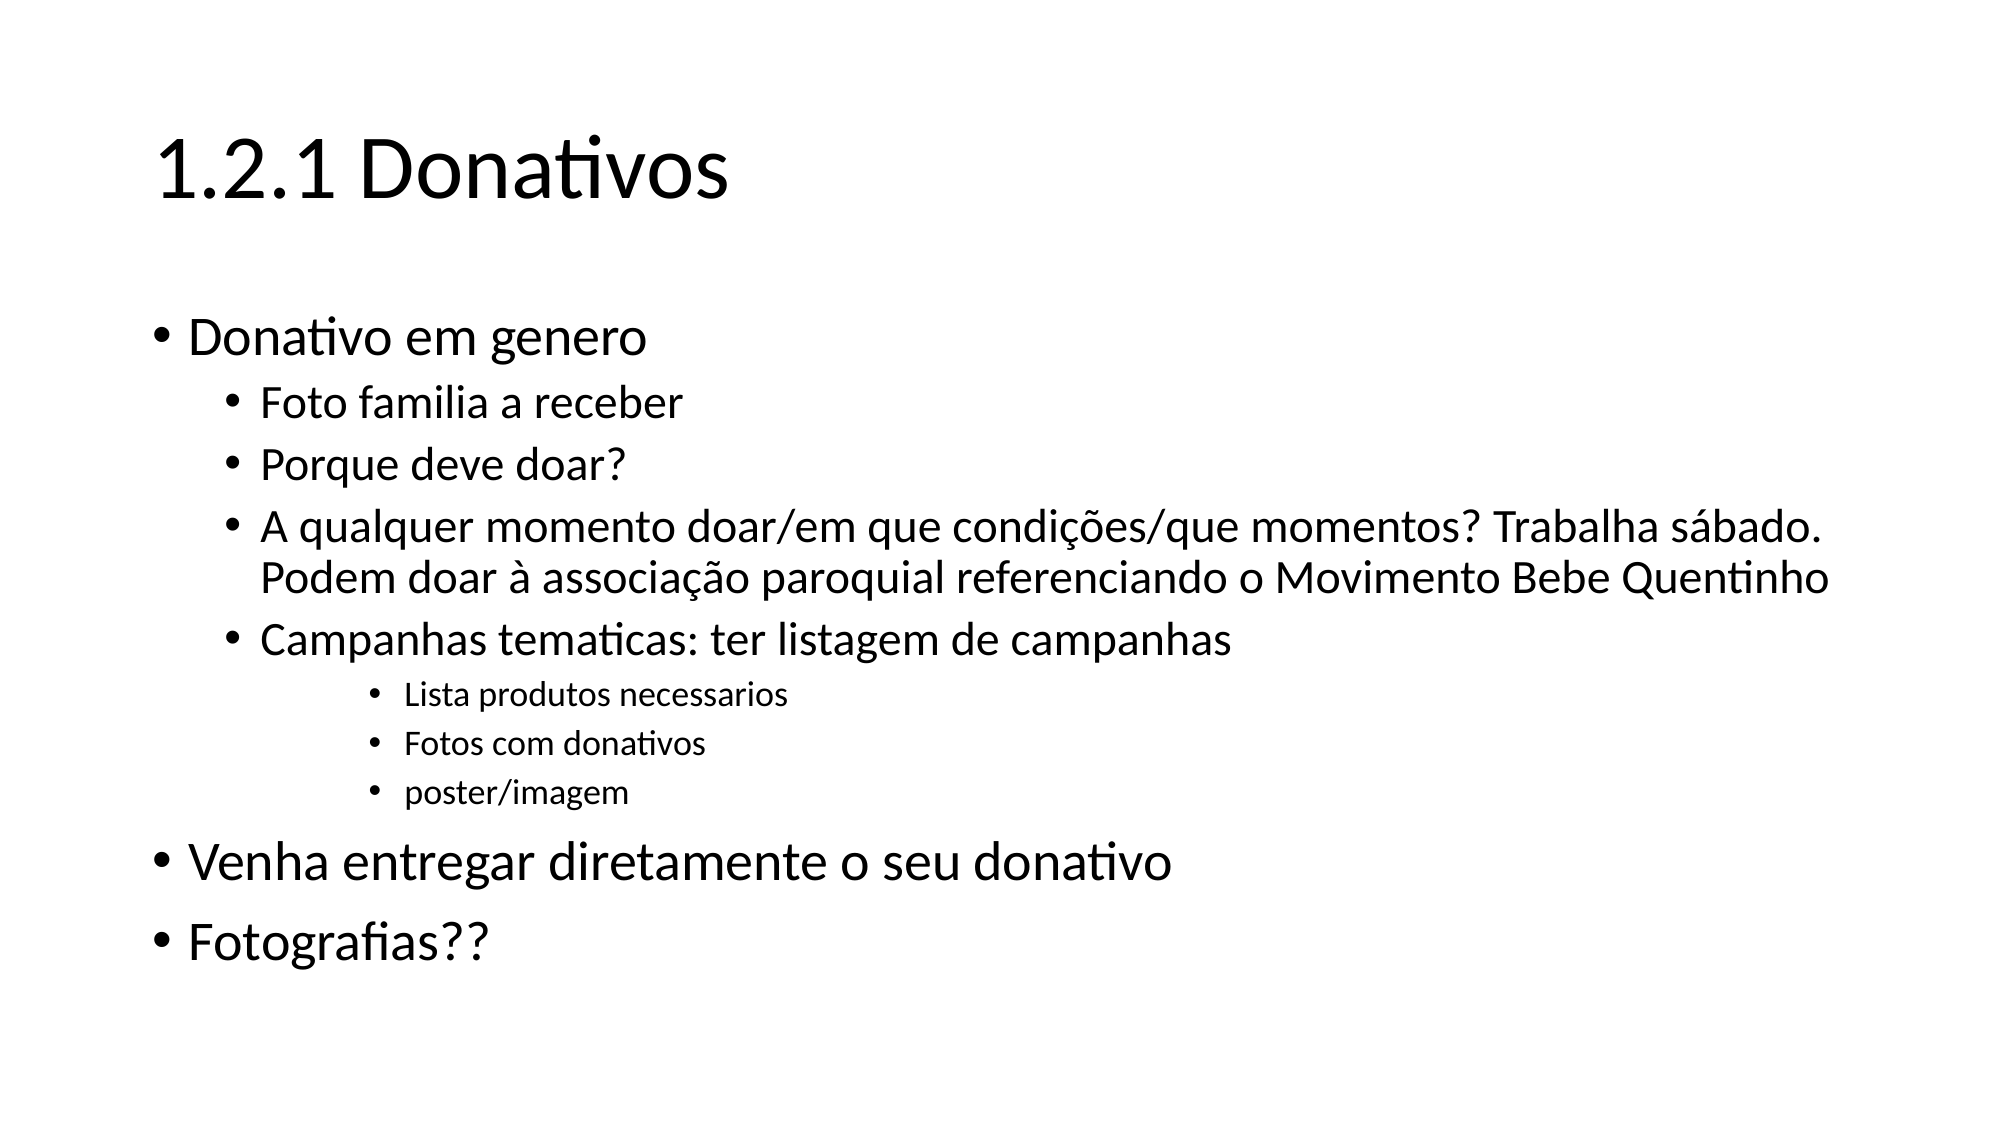

# 1.2.1 Donativos
Donativo em genero
Foto familia a receber
Porque deve doar?
A qualquer momento doar/em que condições/que momentos? Trabalha sábado. Podem doar à associação paroquial referenciando o Movimento Bebe Quentinho
Campanhas tematicas: ter listagem de campanhas
Lista produtos necessarios
Fotos com donativos
poster/imagem
Venha entregar diretamente o seu donativo
Fotografias??